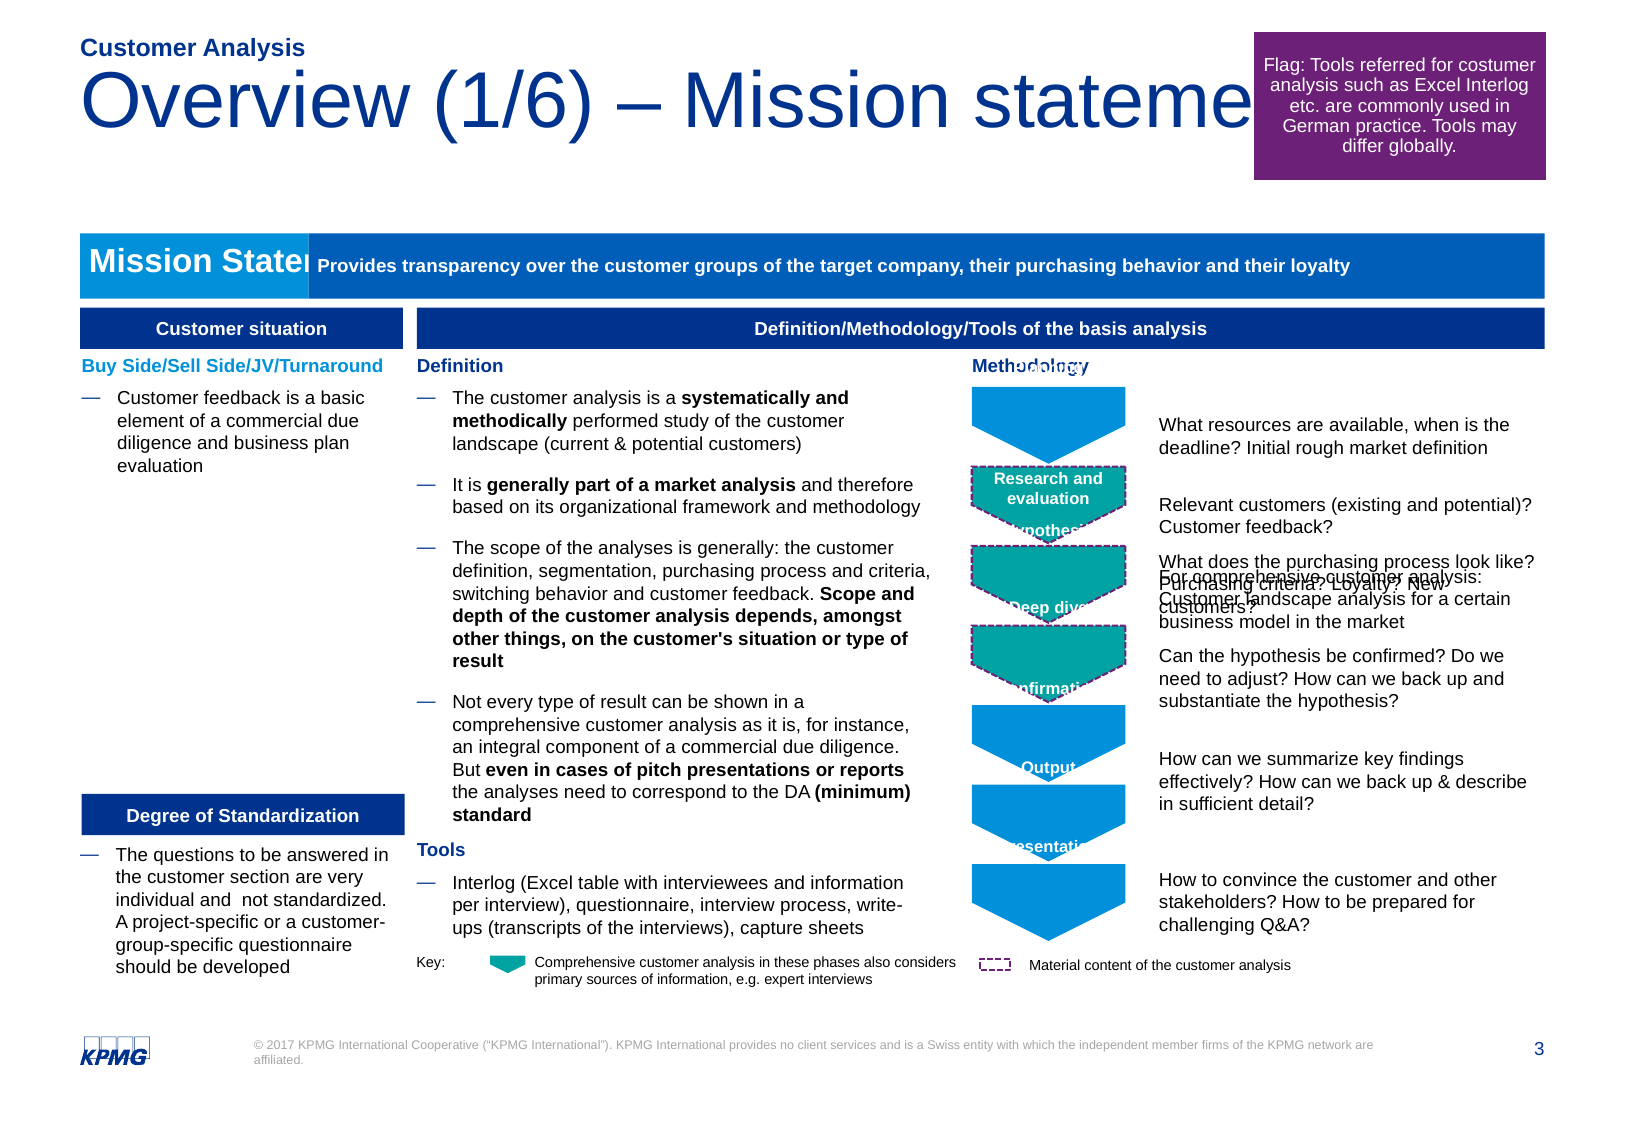

Customer Analysis
Flag: Tools referred for costumer analysis such as Excel Interlog etc. are commonly used in German practice. Tools may differ globally.
# Overview (1/6) – Mission statement
Mission Statement:
Provides transparency over the customer groups of the target company, their purchasing behavior and their loyalty
Customer situation
Definition/Methodology/Tools of the basis analysis

Buy Side/Sell Side/JV/Turnaround
Customer feedback is a basic element of a commercial due diligence and business plan evaluation
Definition
The customer analysis is a systematically and methodically performed study of the customer landscape (current & potential customers)
It is generally part of a market analysis and therefore based on its organizational framework and methodology
The scope of the analyses is generally: the customer definition, segmentation, purchasing process and criteria, switching behavior and customer feedback. Scope and depth of the customer analysis depends, amongst other things, on the customer's situation or type of result
Not every type of result can be shown in a comprehensive customer analysis as it is, for instance, an integral component of a commercial due diligence. But even in cases of pitch presentations or reports the analyses need to correspond to the DA (minimum) standard
Tools
Interlog (Excel table with interviewees and information per interview), questionnaire, interview process, write-ups (transcripts of the interviews), capture sheets
Methodology

What resources are available, when is the deadline? Initial rough market definition
Planning

Relevant customers (existing and potential)? Customer feedback?
Research and evaluation

What does the purchasing process look like? Purchasing criteria? Loyalty? New customers?
Hypothesis

For comprehensive customer analysis:
Customer landscape analysis for a certain business model in the market

Deep dive

Can the hypothesis be confirmed? Do we need to adjust? How can we back up and substantiate the hypothesis?

Confirmation

How can we summarize key findings effectively? How can we back up & describe in sufficient detail?

Output

Degree of Standardization

The questions to be answered in the customer section are very individual and  not standardized.
A project-specific or a customer-group-specific questionnaire should be developed
How to convince the customer and other stakeholders? How to be prepared for challenging Q&A?
Presentation

Key:
Comprehensive customer analysis in these phases also considers primary sources of information, e.g. expert interviews
Material content of the customer analysis